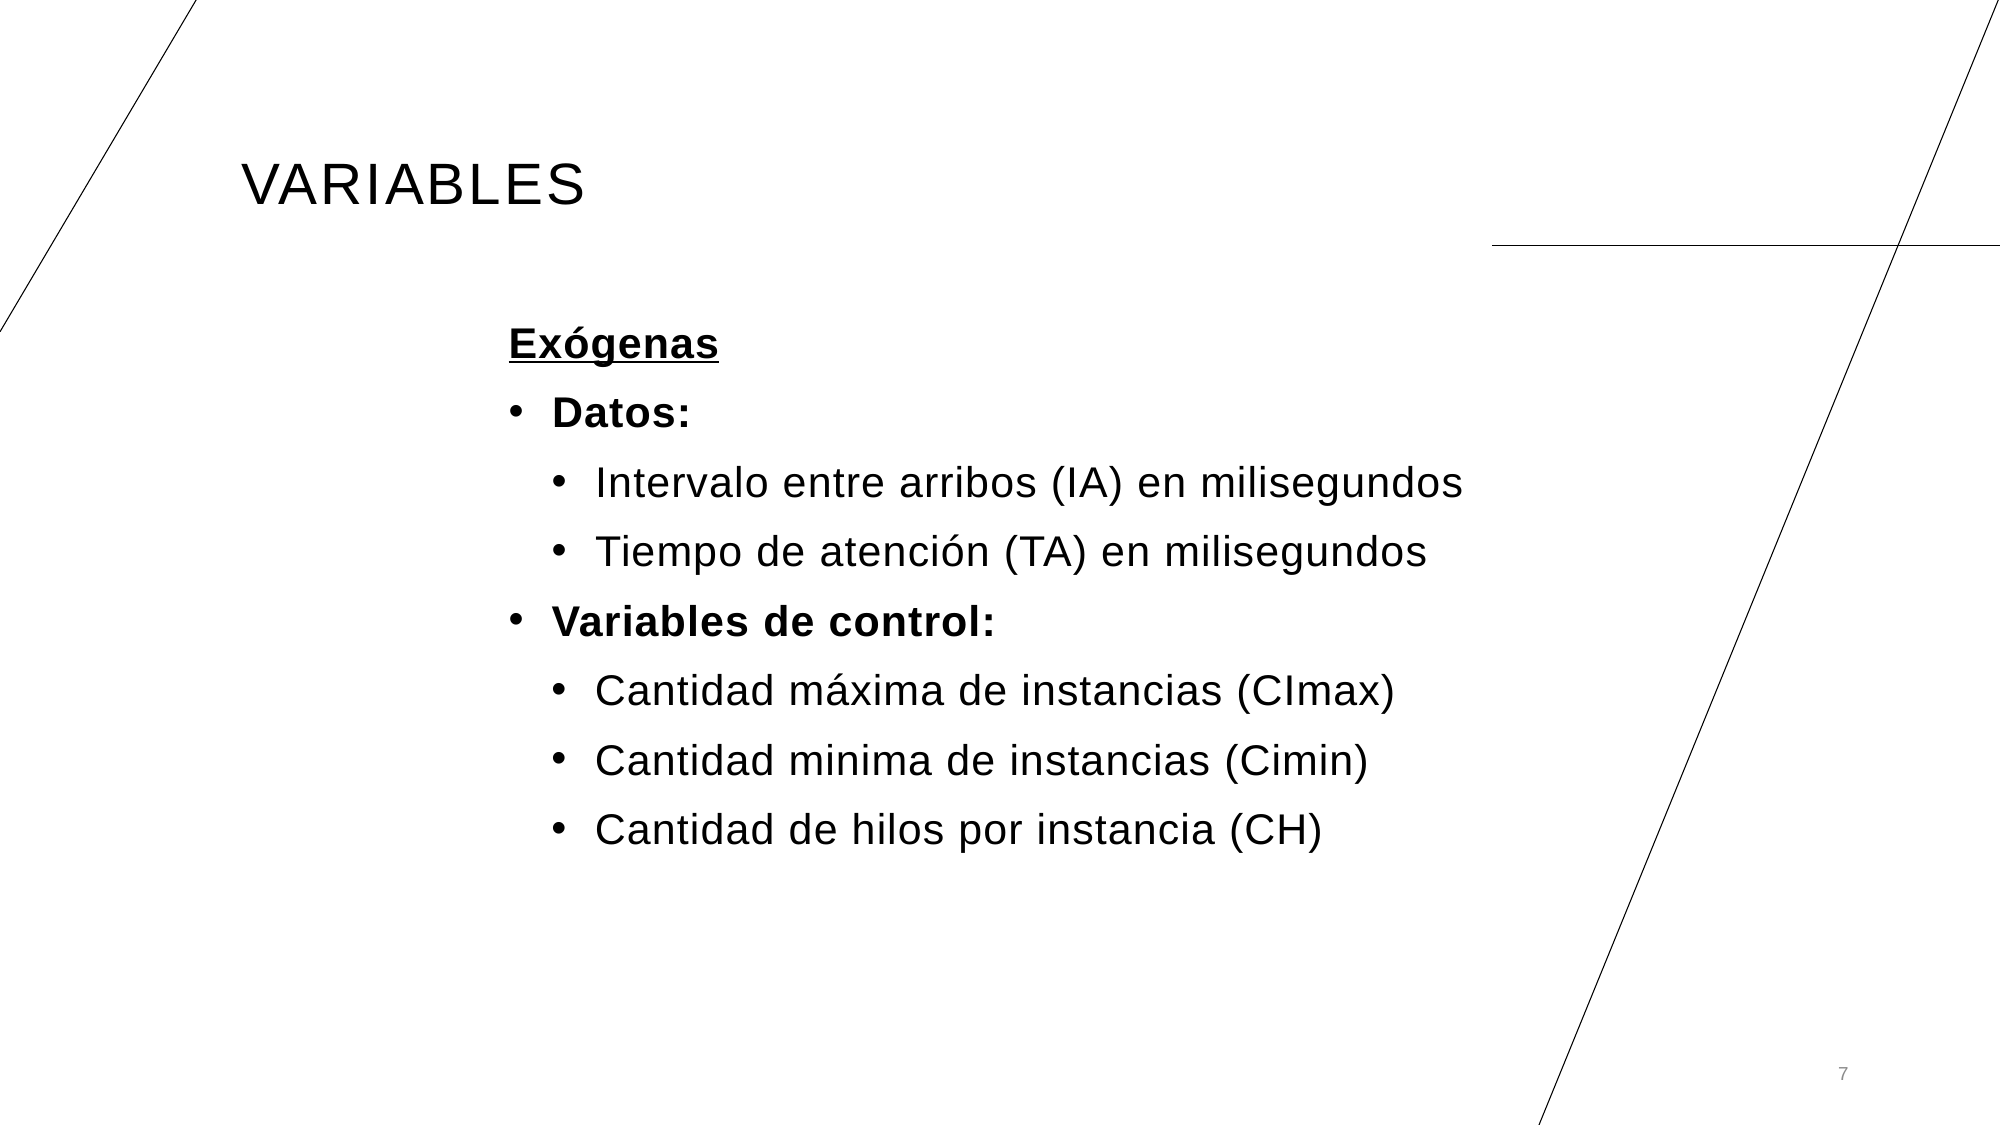

# vARIABLES
Exógenas
Datos:
Intervalo entre arribos (IA) en milisegundos
Tiempo de atención (TA) en milisegundos
Variables de control:
Cantidad máxima de instancias (CImax)
Cantidad minima de instancias (Cimin)
Cantidad de hilos por instancia (CH)
7